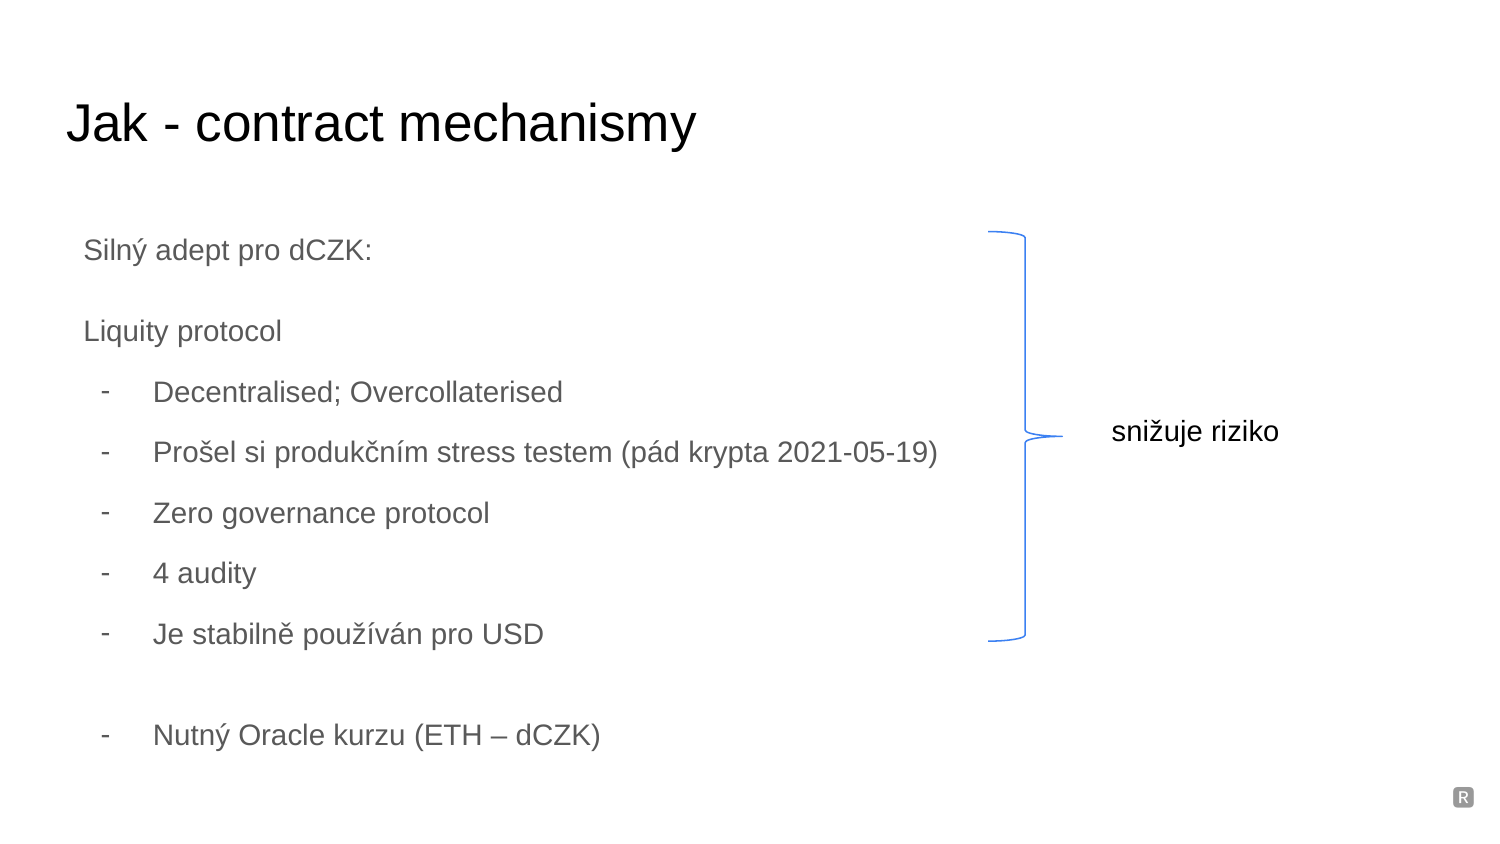

# Jak - contract mechanismy
Silný adept pro dCZK:

Liquity protocol
Decentralised; Overcollaterised
Prošel si produkčním stress testem (pád krypta 2021-05-19)
Zero governance protocol
4 audity
Je stabilně používán pro USD

Nutný Oracle kurzu (ETH – dCZK)

snižuje riziko